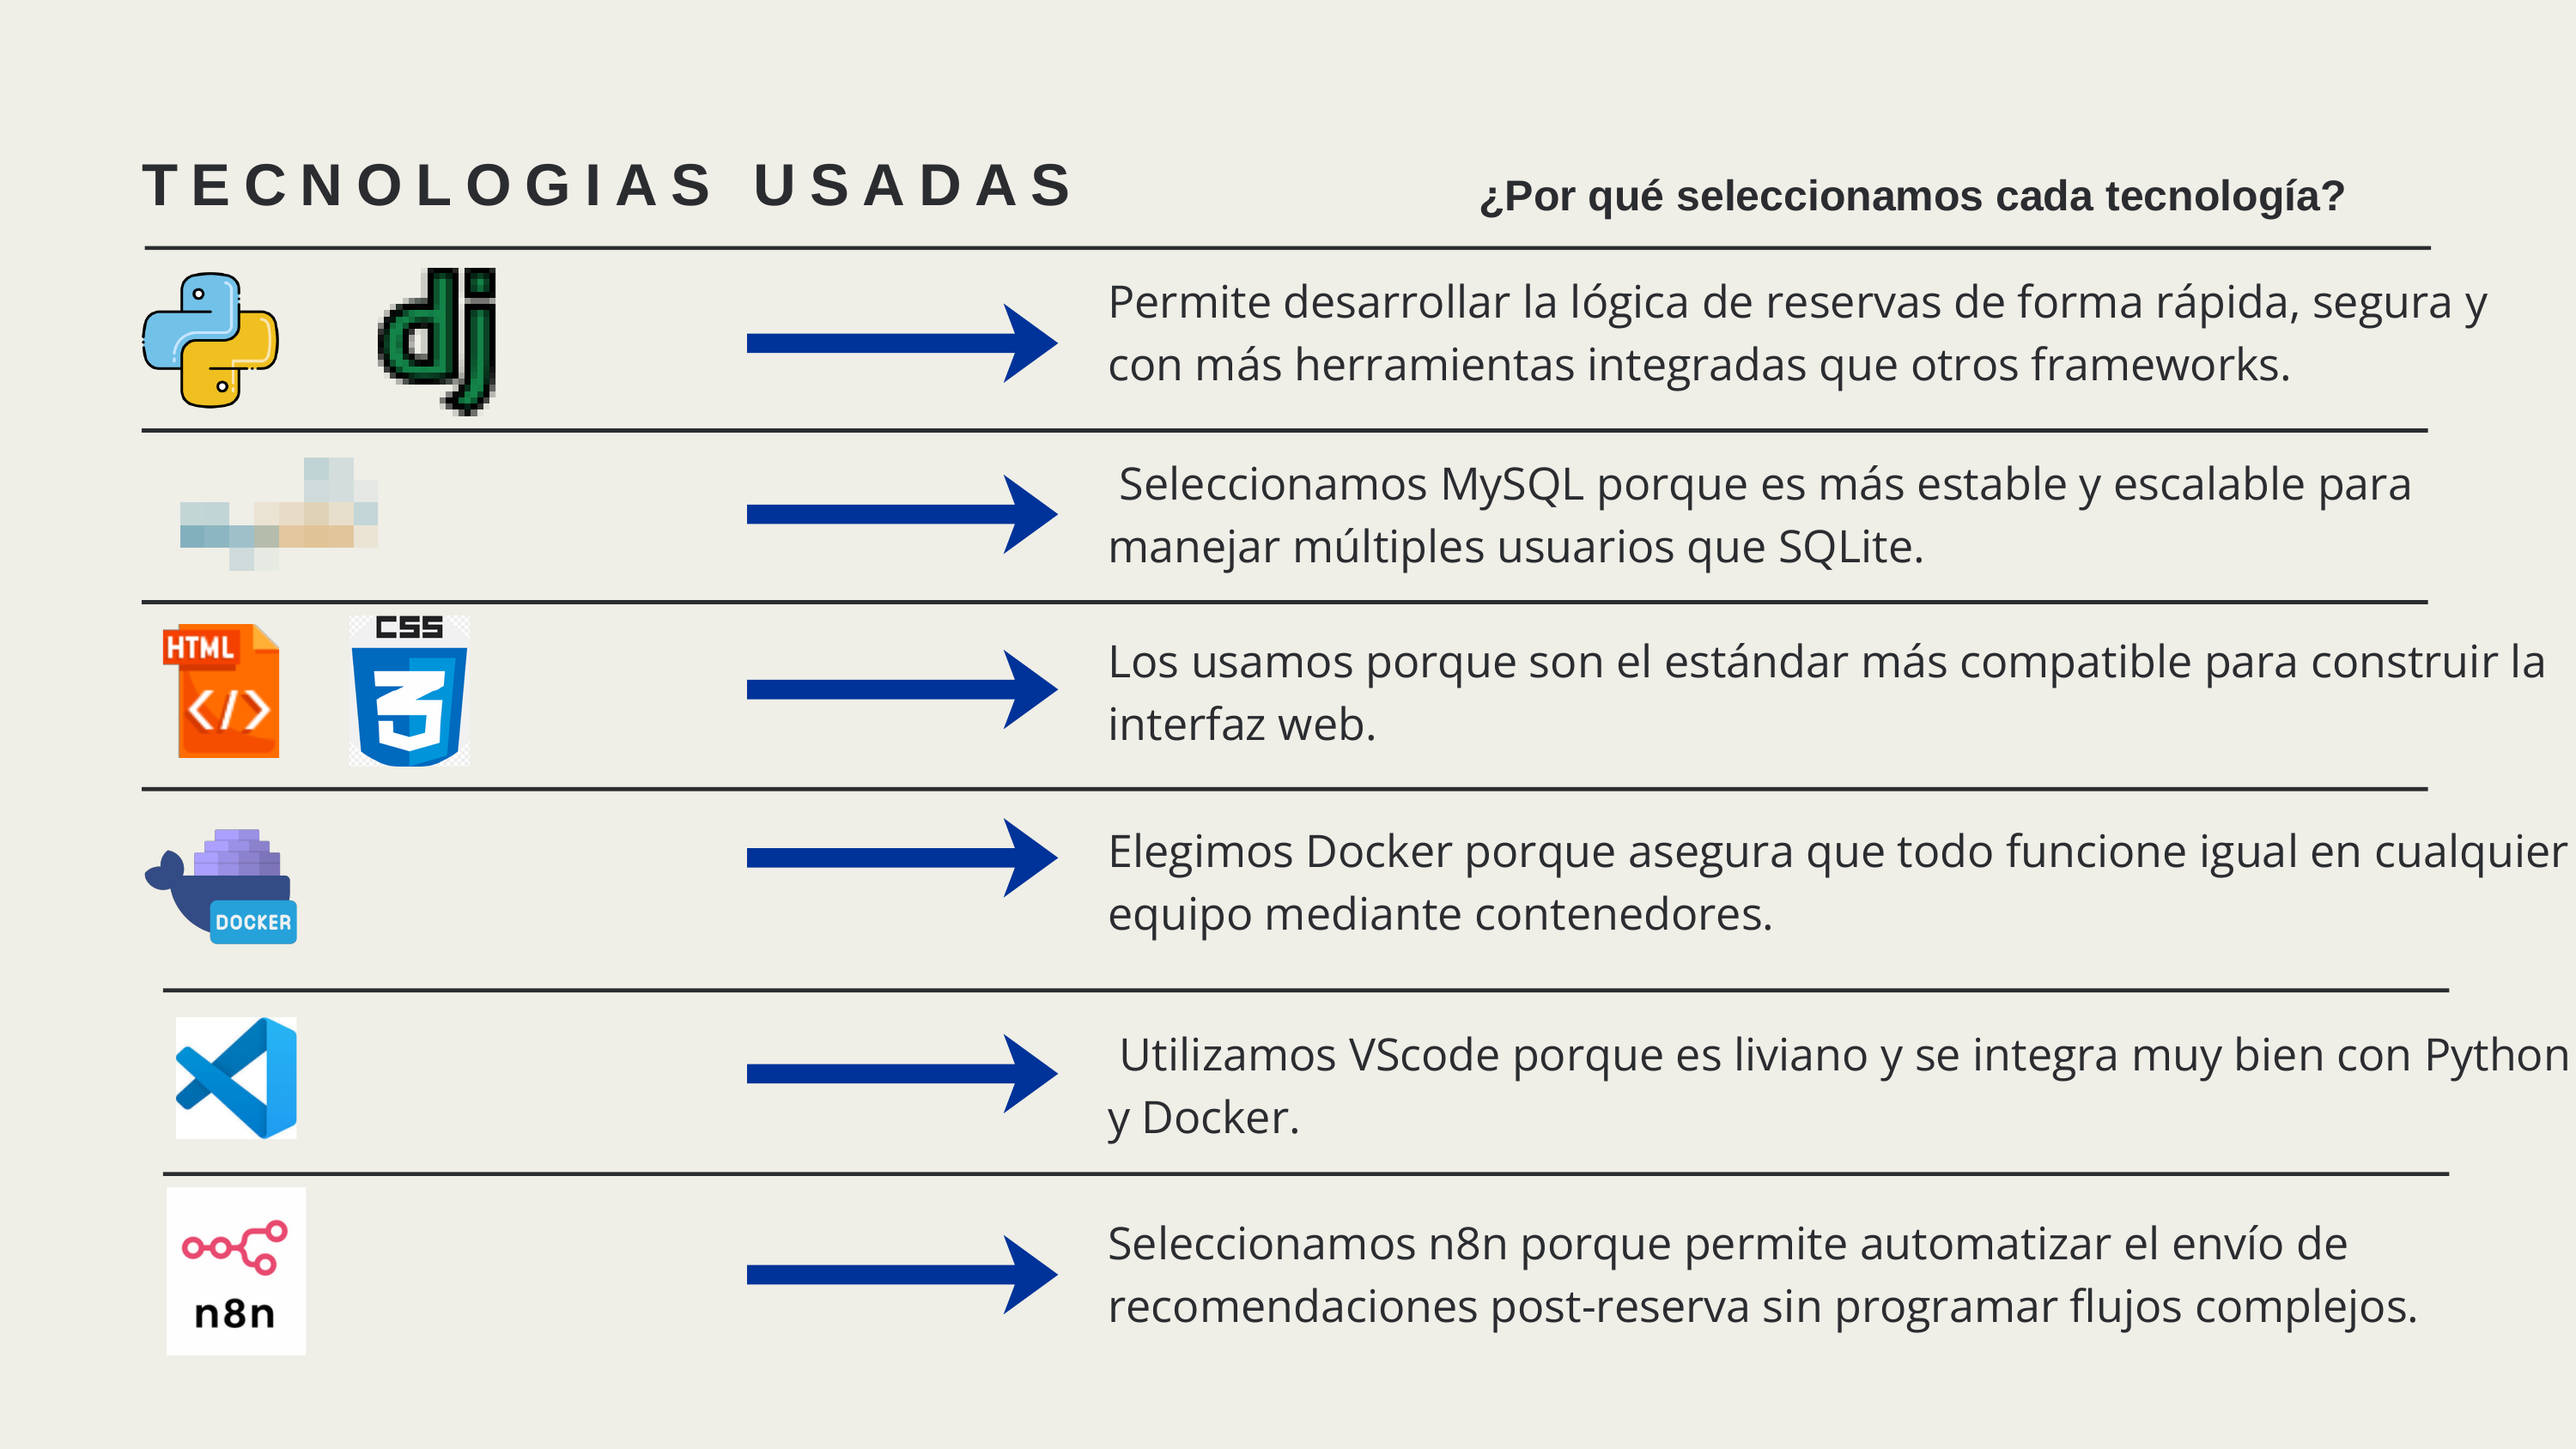

TECNOLOGIAS USADAS
¿Por qué seleccionamos cada tecnología?

Permite desarrollar la lógica de reservas de forma rápida, segura y con más herramientas integradas que otros frameworks.

 Seleccionamos MySQL porque es más estable y escalable para manejar múltiples usuarios que SQLite.

Los usamos porque son el estándar más compatible para construir la interfaz web.

Elegimos Docker porque asegura que todo funcione igual en cualquier equipo mediante contenedores.

 Utilizamos VScode porque es liviano y se integra muy bien con Python y Docker.

Seleccionamos n8n porque permite automatizar el envío de recomendaciones post-reserva sin programar flujos complejos.